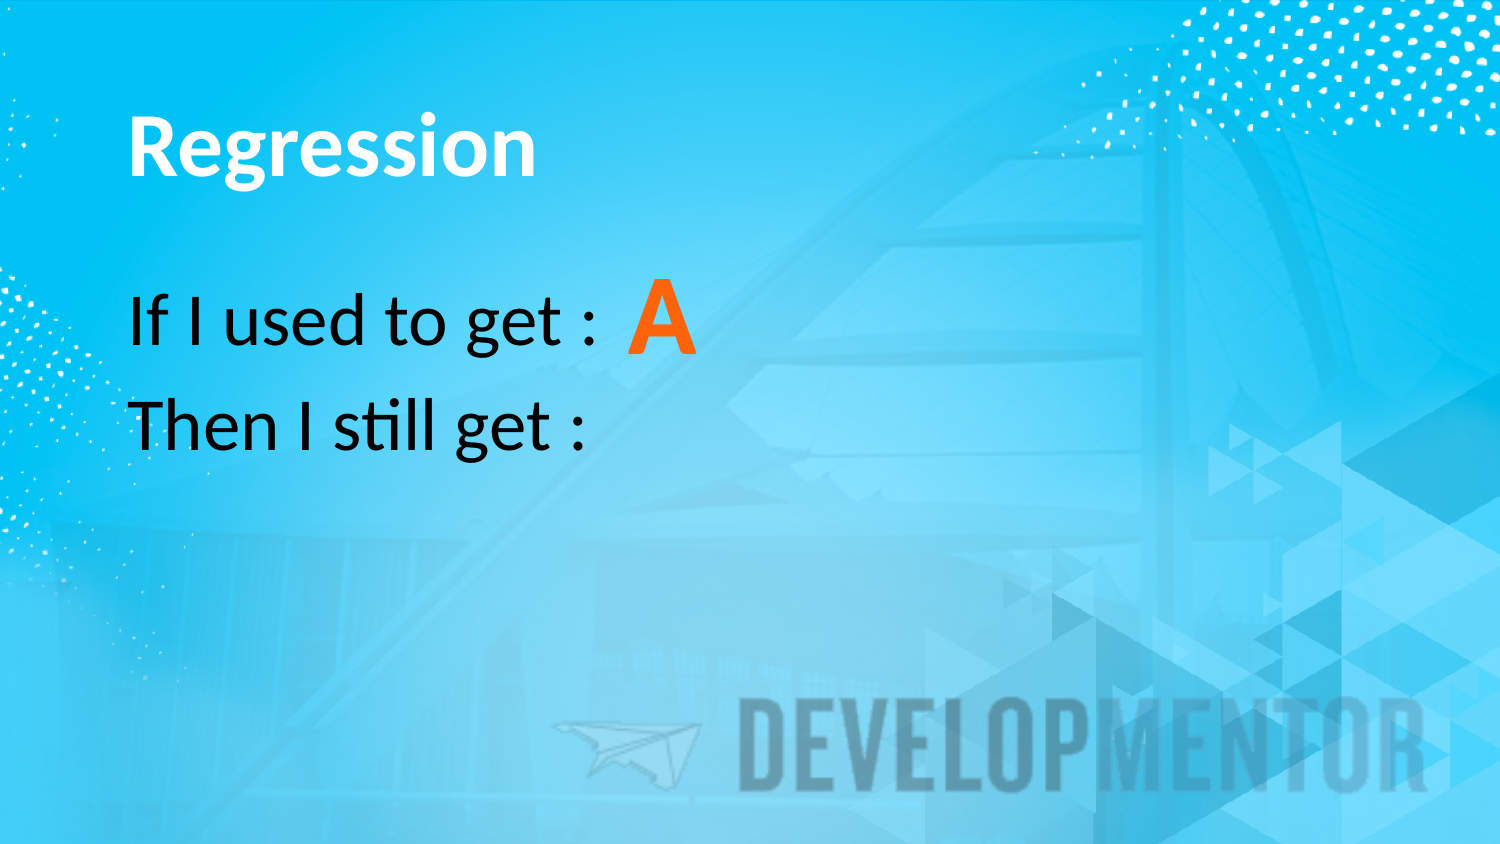

# Regression
A
A
If I used to get :
Then I still get :